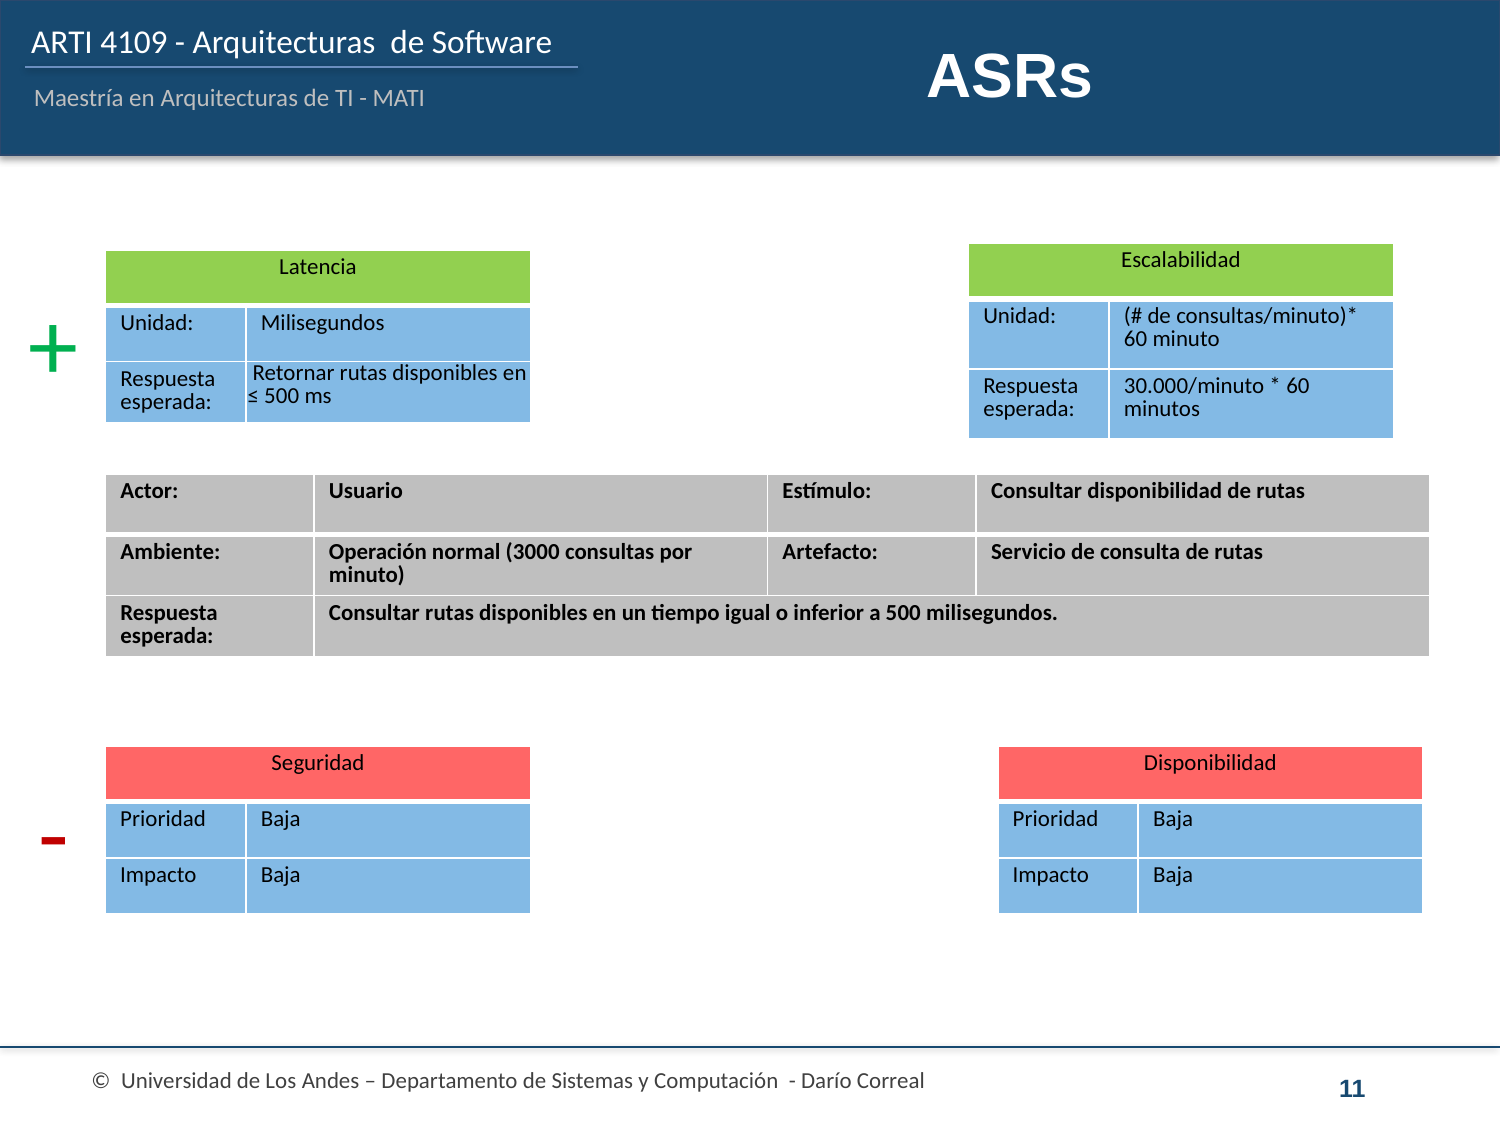

# ASRs
| Escalabilidad |  |
| --- | --- |
| Unidad: | (# de consultas/minuto)\* 60 minuto |
| Respuesta esperada: | 30.000/minuto \* 60 minutos |
| Latencia |  |
| --- | --- |
| Unidad: | Milisegundos |
| Respuesta esperada: | Retornar rutas disponibles en ≤ 500 ms |
+
| Actor: | Usuario | Estímulo: | Consultar disponibilidad de rutas |
| --- | --- | --- | --- |
| Ambiente: | Operación normal (3000 consultas por minuto) | Artefacto: | Servicio de consulta de rutas |
| Respuesta esperada: | Consultar rutas disponibles en un tiempo igual o inferior a 500 milisegundos. |  |  |
| Seguridad |  |
| --- | --- |
| Prioridad | Baja |
| Impacto | Baja |
| Disponibilidad |  |
| --- | --- |
| Prioridad | Baja |
| Impacto | Baja |
-
11
©  Universidad de Los Andes – Departamento de Sistemas y Computación  - Darío Correal